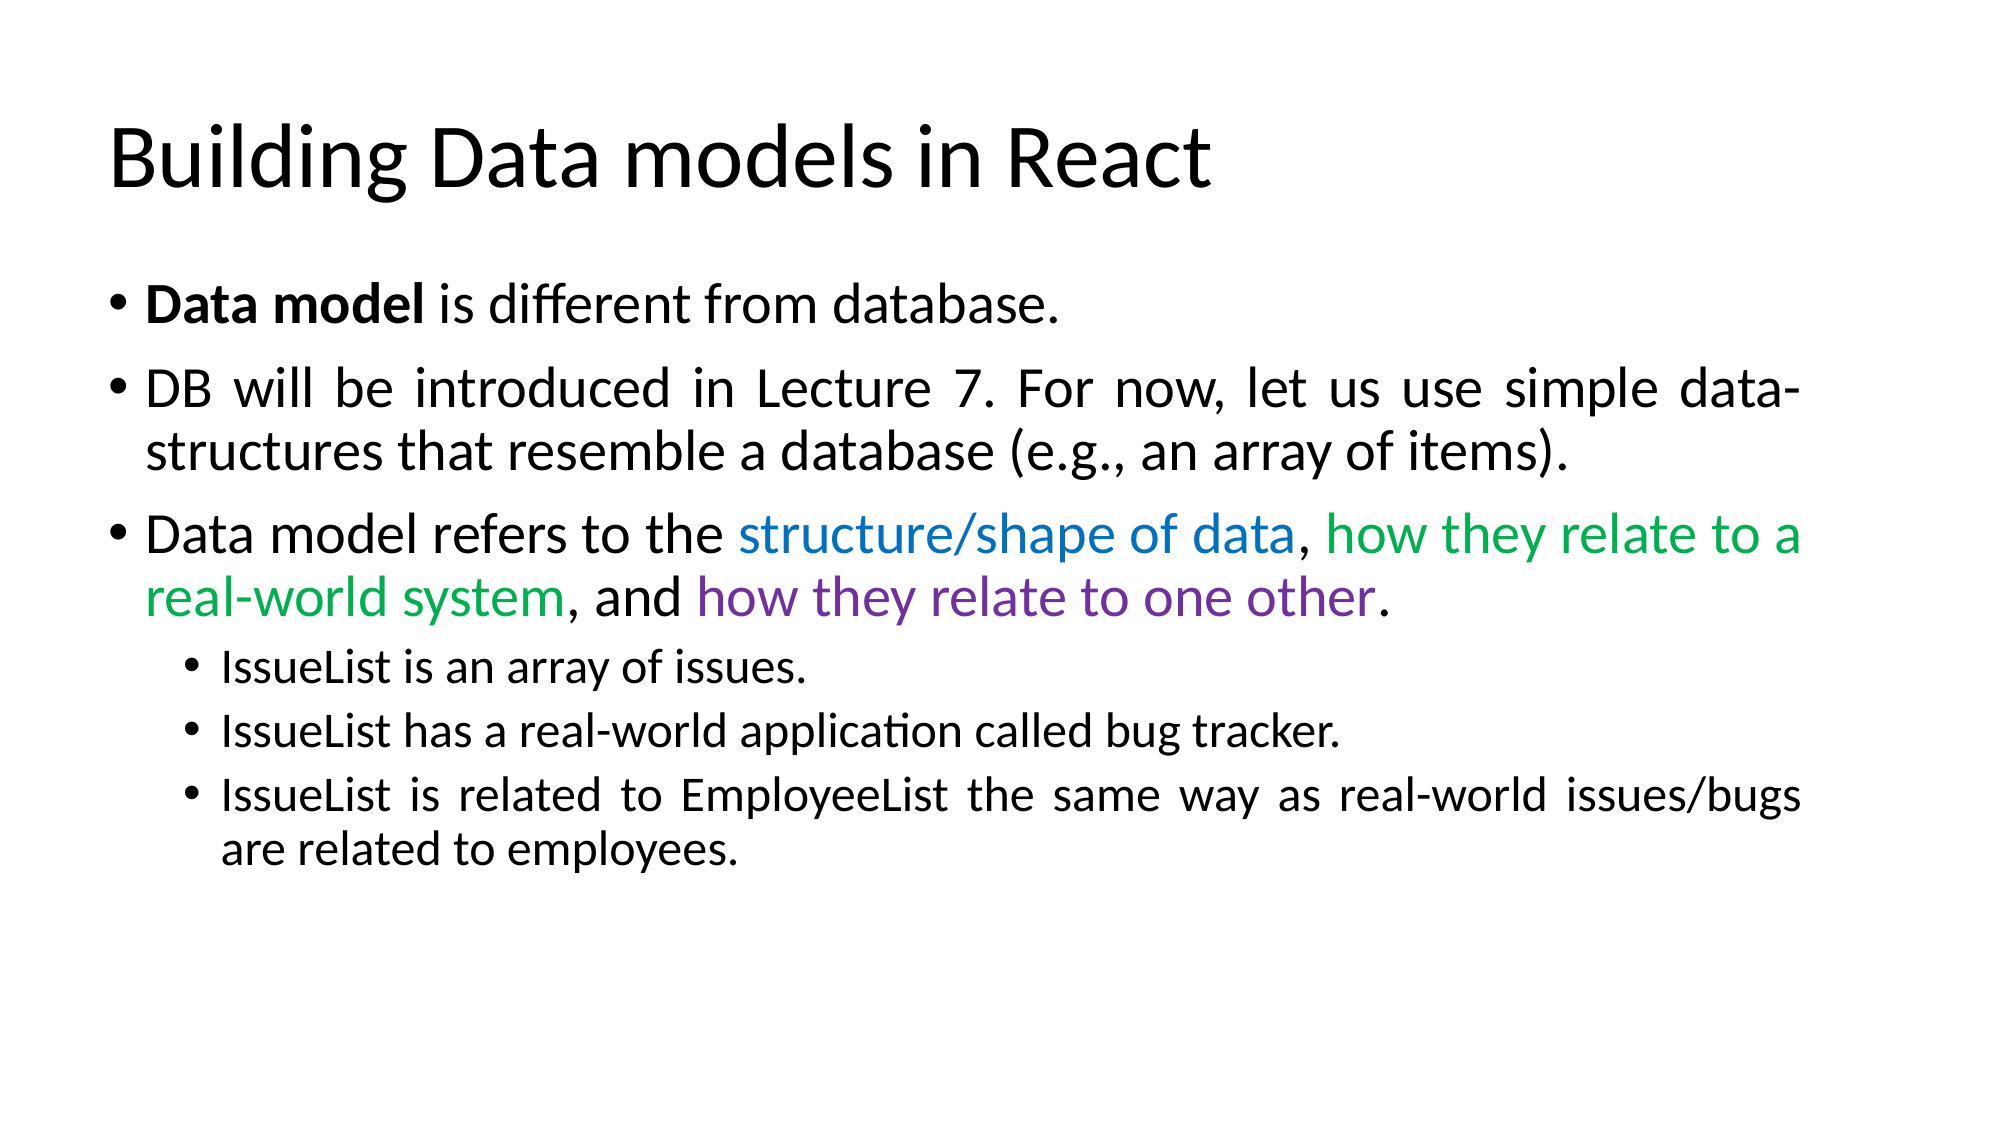

# Building Data models in React
Data model is different from database.
DB will be introduced in Lecture 7. For now, let us use simple data-structures that resemble a database (e.g., an array of items).
Data model refers to the structure/shape of data, how they relate to a real-world system, and how they relate to one other.
IssueList is an array of issues.
IssueList has a real-world application called bug tracker.
IssueList is related to EmployeeList the same way as real-world issues/bugs are related to employees.